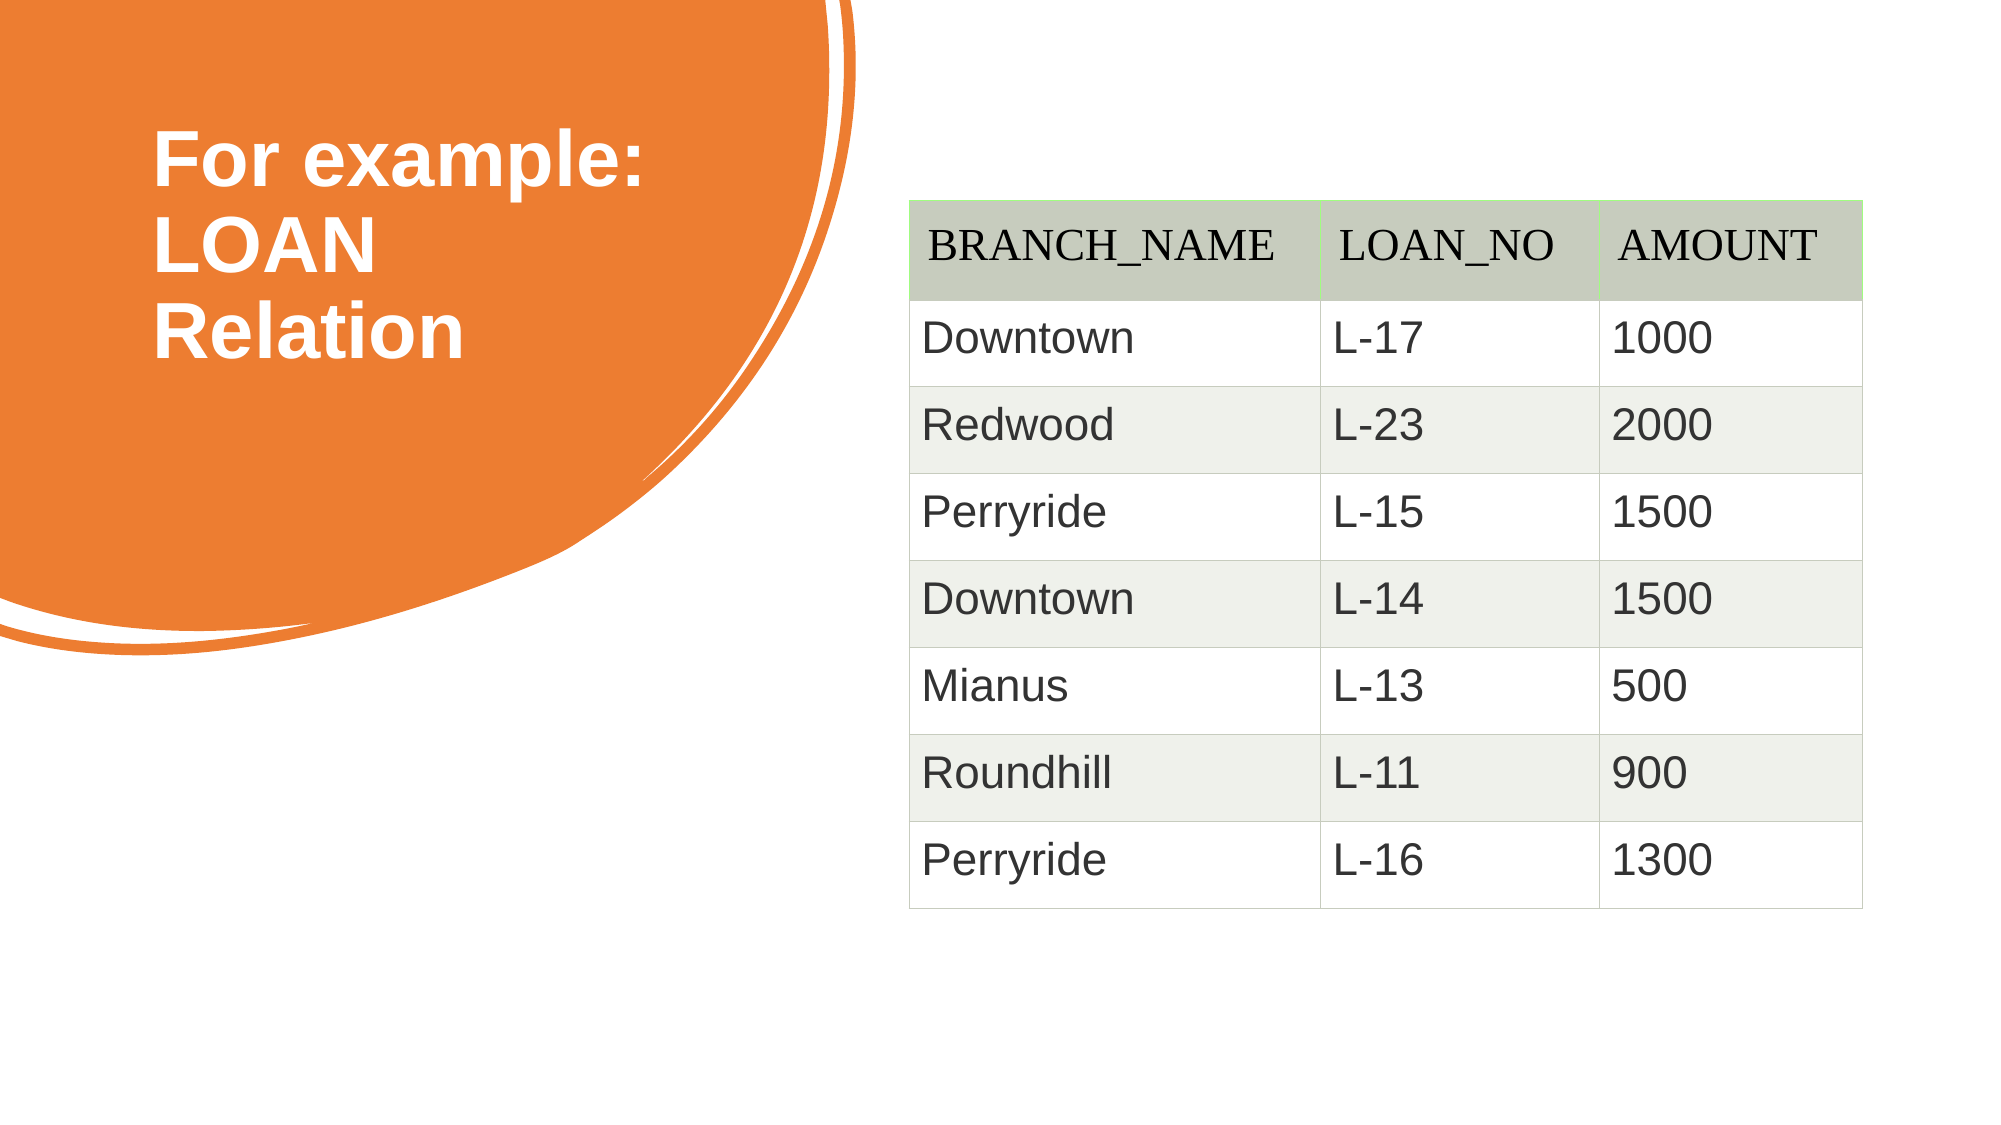

# For example: LOAN Relation
| BRANCH\_NAME | LOAN\_NO | AMOUNT |
| --- | --- | --- |
| Downtown | L-17 | 1000 |
| Redwood | L-23 | 2000 |
| Perryride | L-15 | 1500 |
| Downtown | L-14 | 1500 |
| Mianus | L-13 | 500 |
| Roundhill | L-11 | 900 |
| Perryride | L-16 | 1300 |